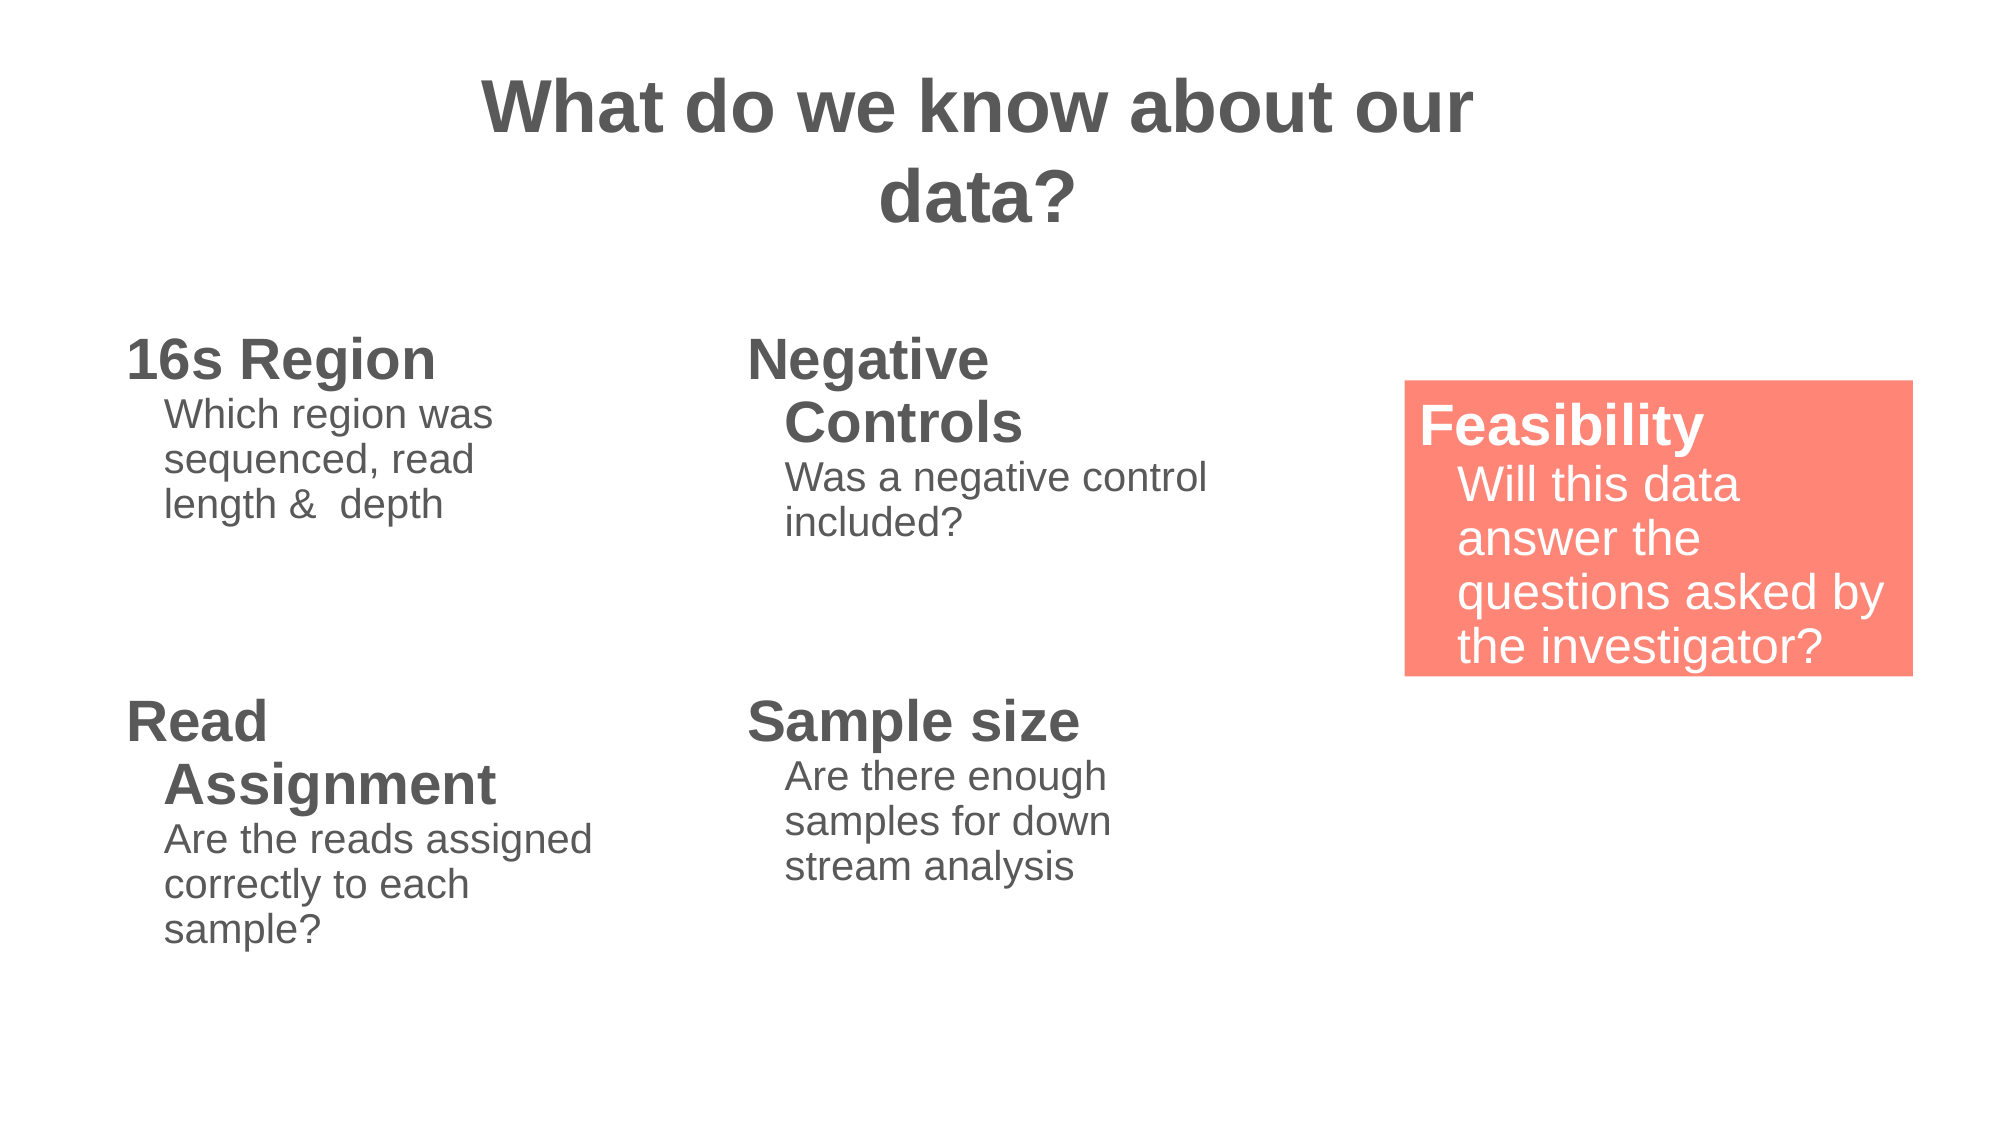

What do we know about our data?
16s Region
Which region was sequenced, read length &  depth
Negative Controls
Was a negative control included?
Feasibility
Will this data answer the questions asked by the investigator?
Read Assignment
Are the reads assigned correctly to each sample?

Sample size
Are there enough samples for down stream analysis